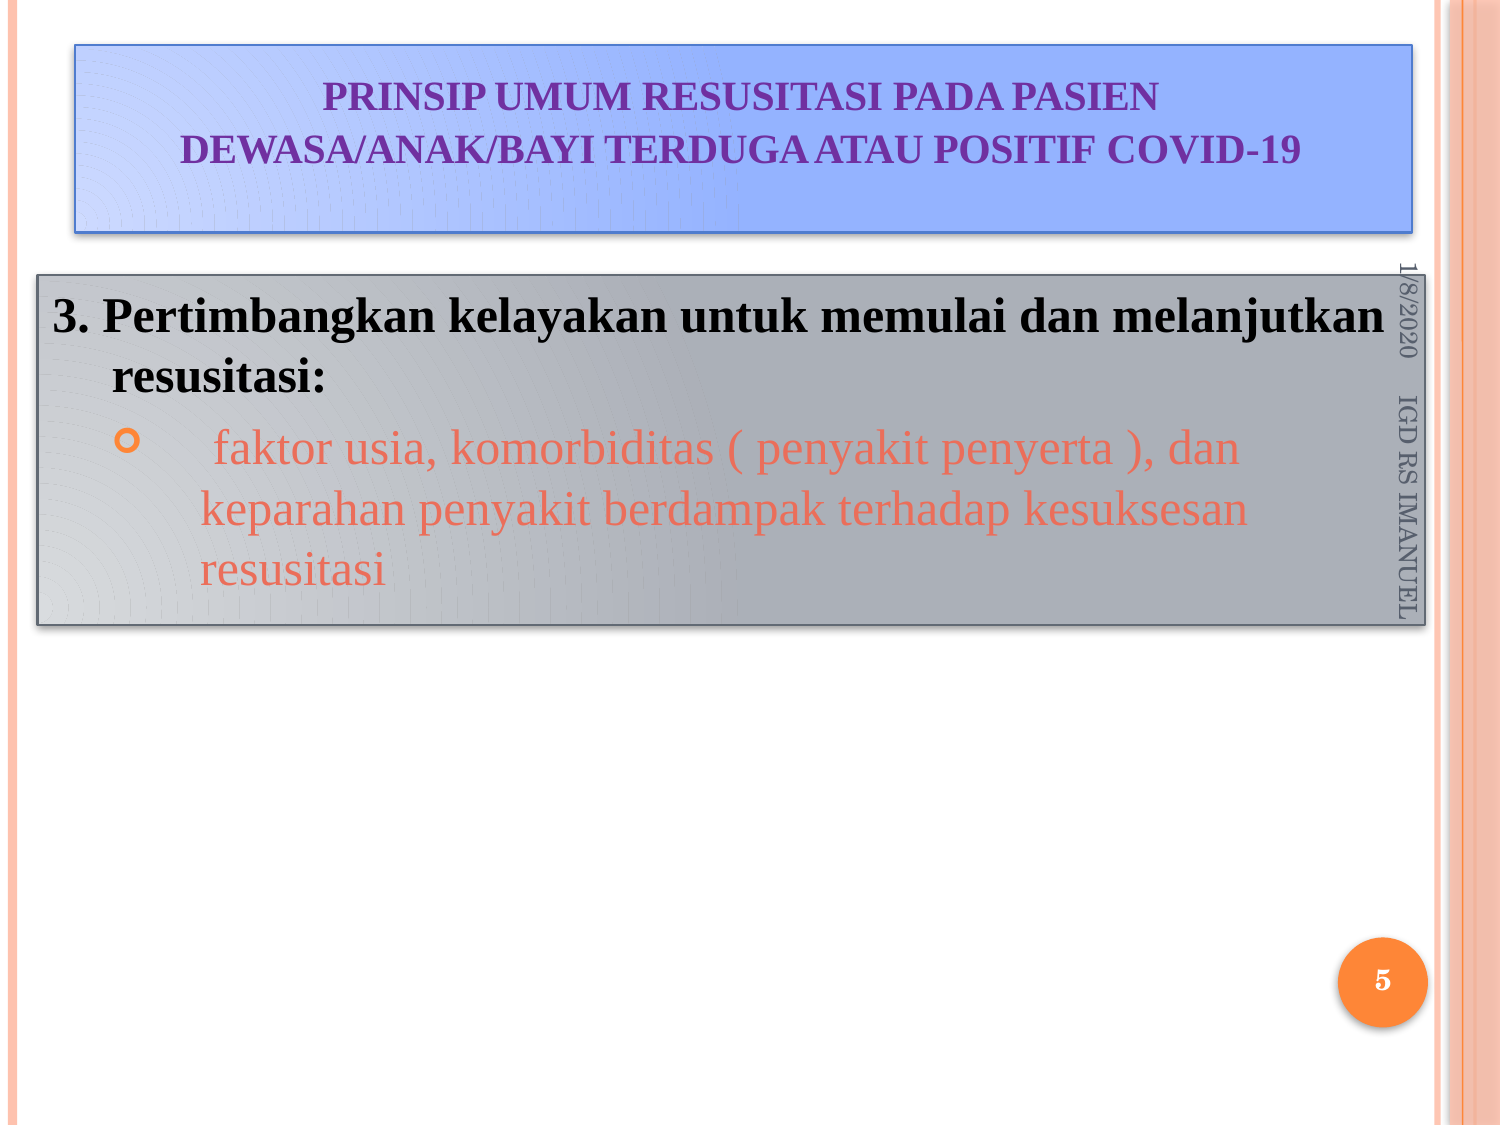

# PRINSIP UMUM RESUSITASI PADA PASIEN DEWASA/ANAK/BAYI TERDUGA ATAU POSITIF COVID-19
1/8/2020
3. Pertimbangkan kelayakan untuk memulai dan melanjutkan resusitasi:
 faktor usia, komorbiditas ( penyakit penyerta ), dan keparahan penyakit berdampak terhadap kesuksesan resusitasi
IGD RS IMANUEL
5